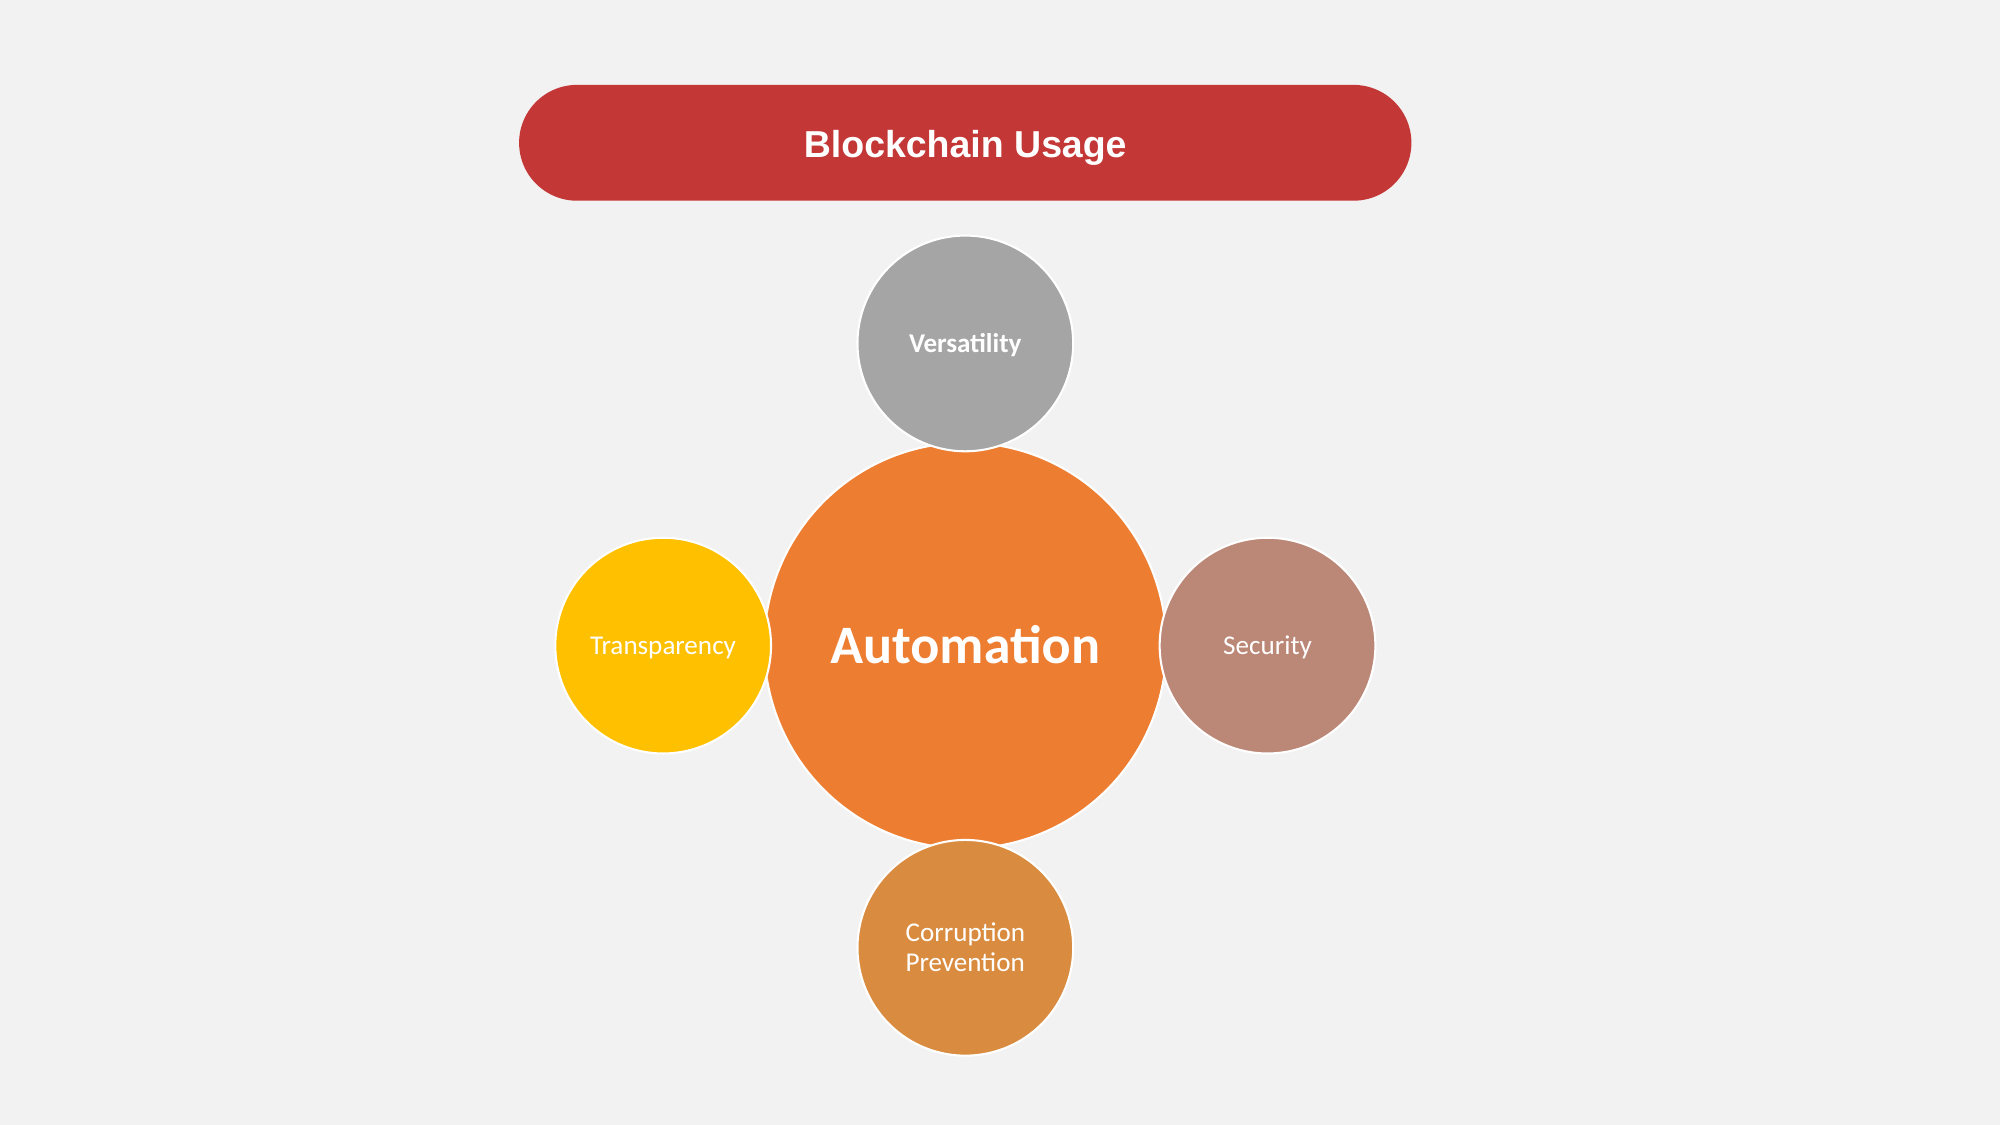

Blockchain Usage
Automation

Versatility

Security

Corruption Prevention

Transparency